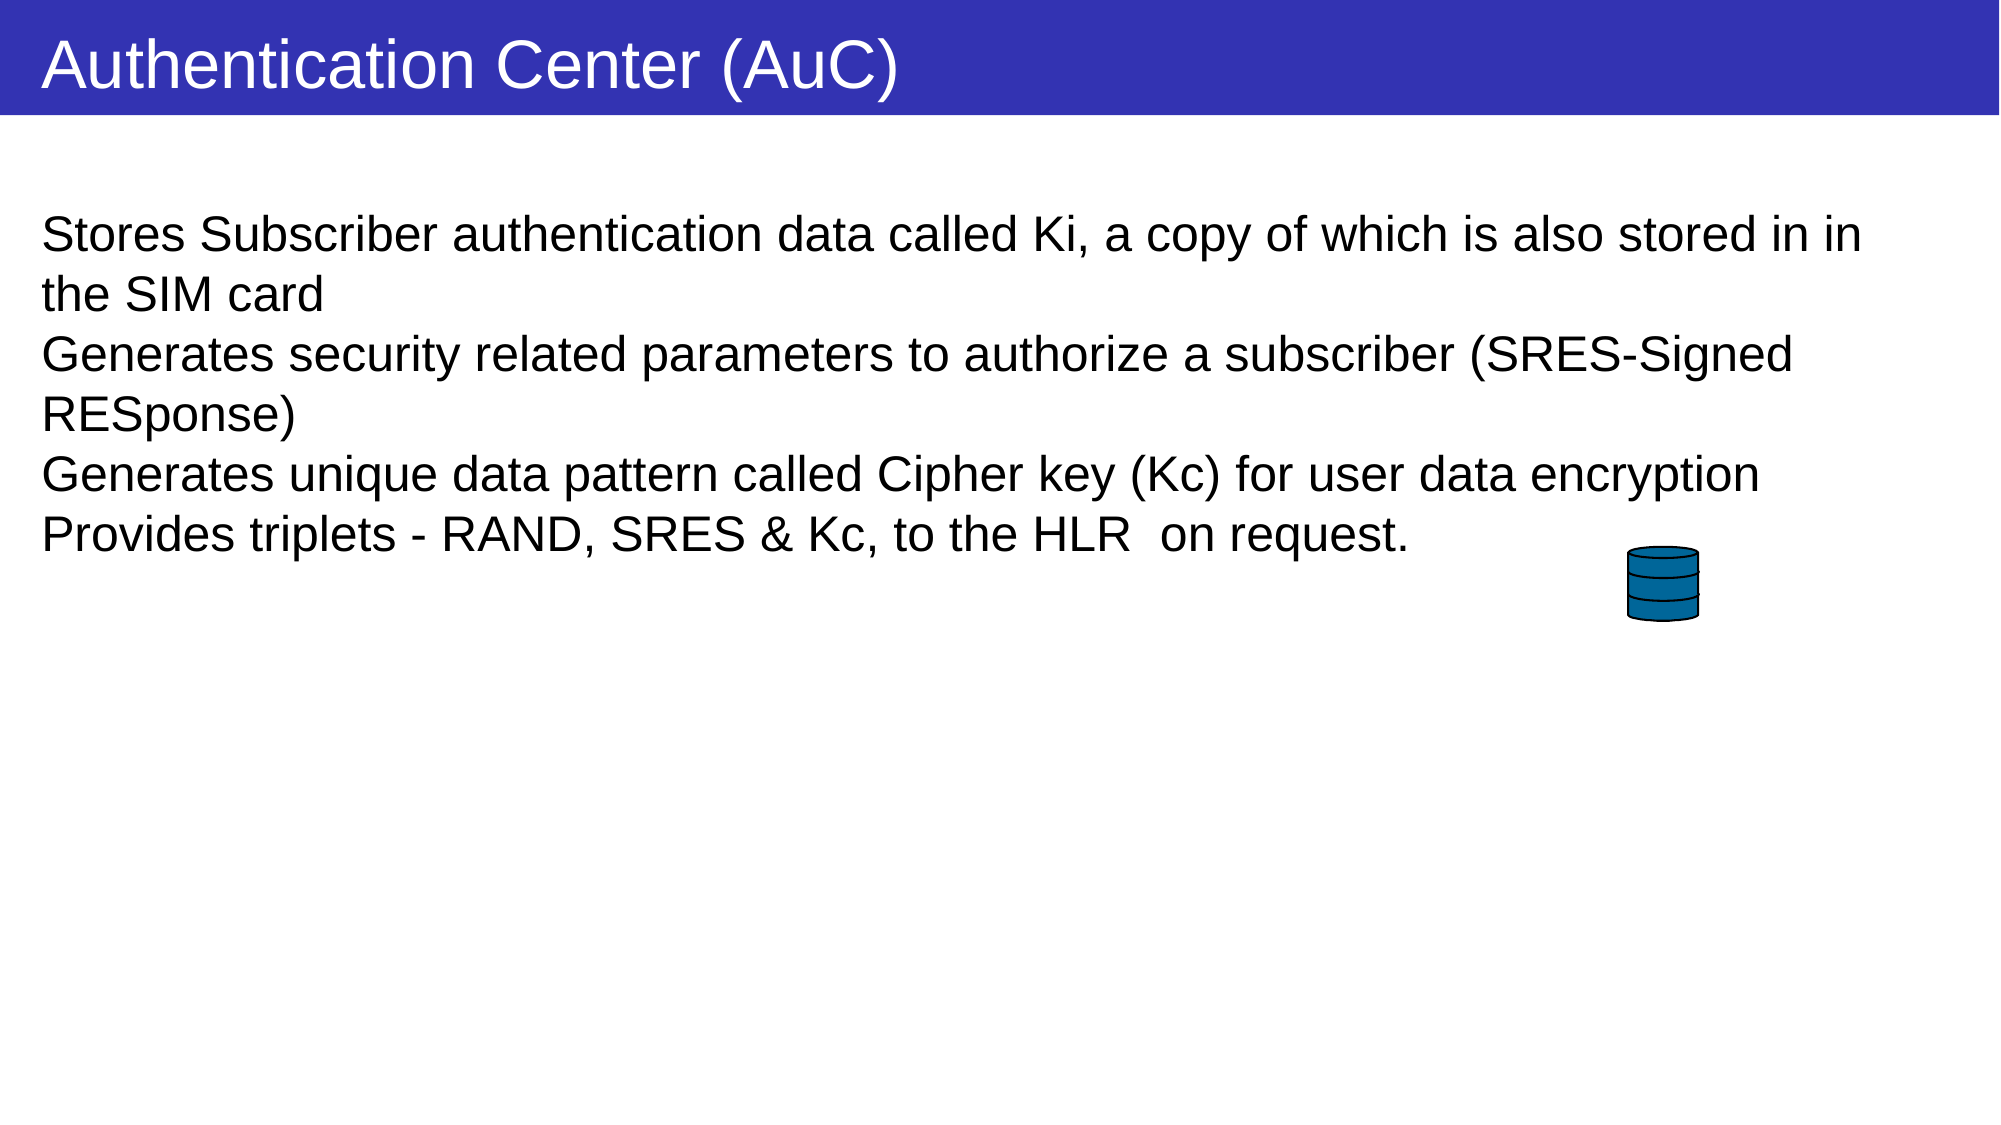

# Authentication Center (AuC)
Stores Subscriber authentication data called Ki, a copy of which is also stored in in the SIM card
Generates security related parameters to authorize a subscriber (SRES-Signed RESponse)
Generates unique data pattern called Cipher key (Kc) for user data encryption
Provides triplets - RAND, SRES & Kc, to the HLR  on request.